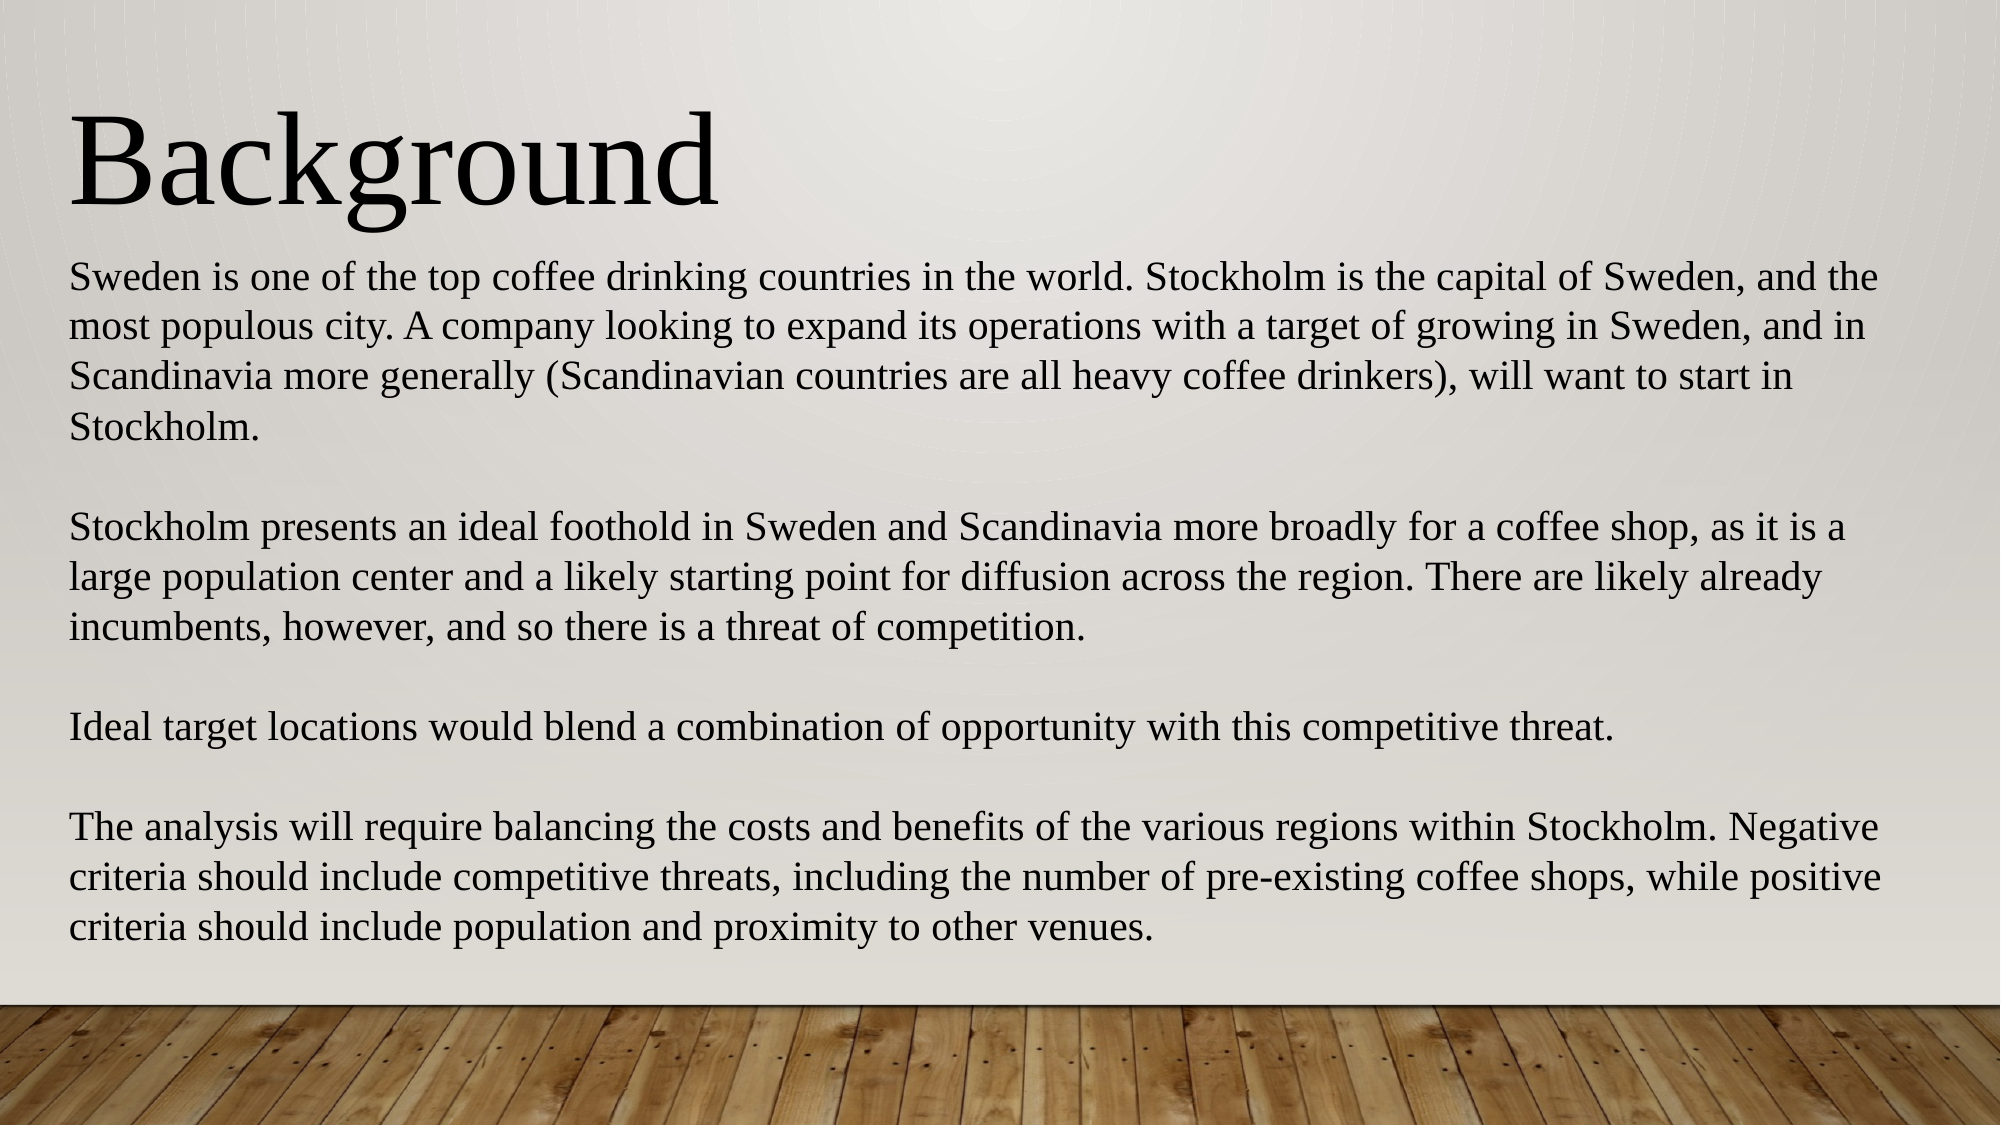

Background
Sweden is one of the top coffee drinking countries in the world. Stockholm is the capital of Sweden, and the most populous city. A company looking to expand its operations with a target of growing in Sweden, and in Scandinavia more generally (Scandinavian countries are all heavy coffee drinkers), will want to start in Stockholm.

Stockholm presents an ideal foothold in Sweden and Scandinavia more broadly for a coffee shop, as it is a large population center and a likely starting point for diffusion across the region. There are likely already incumbents, however, and so there is a threat of competition.

Ideal target locations would blend a combination of opportunity with this competitive threat.

The analysis will require balancing the costs and benefits of the various regions within Stockholm. Negative criteria should include competitive threats, including the number of pre-existing coffee shops, while positive criteria should include population and proximity to other venues.